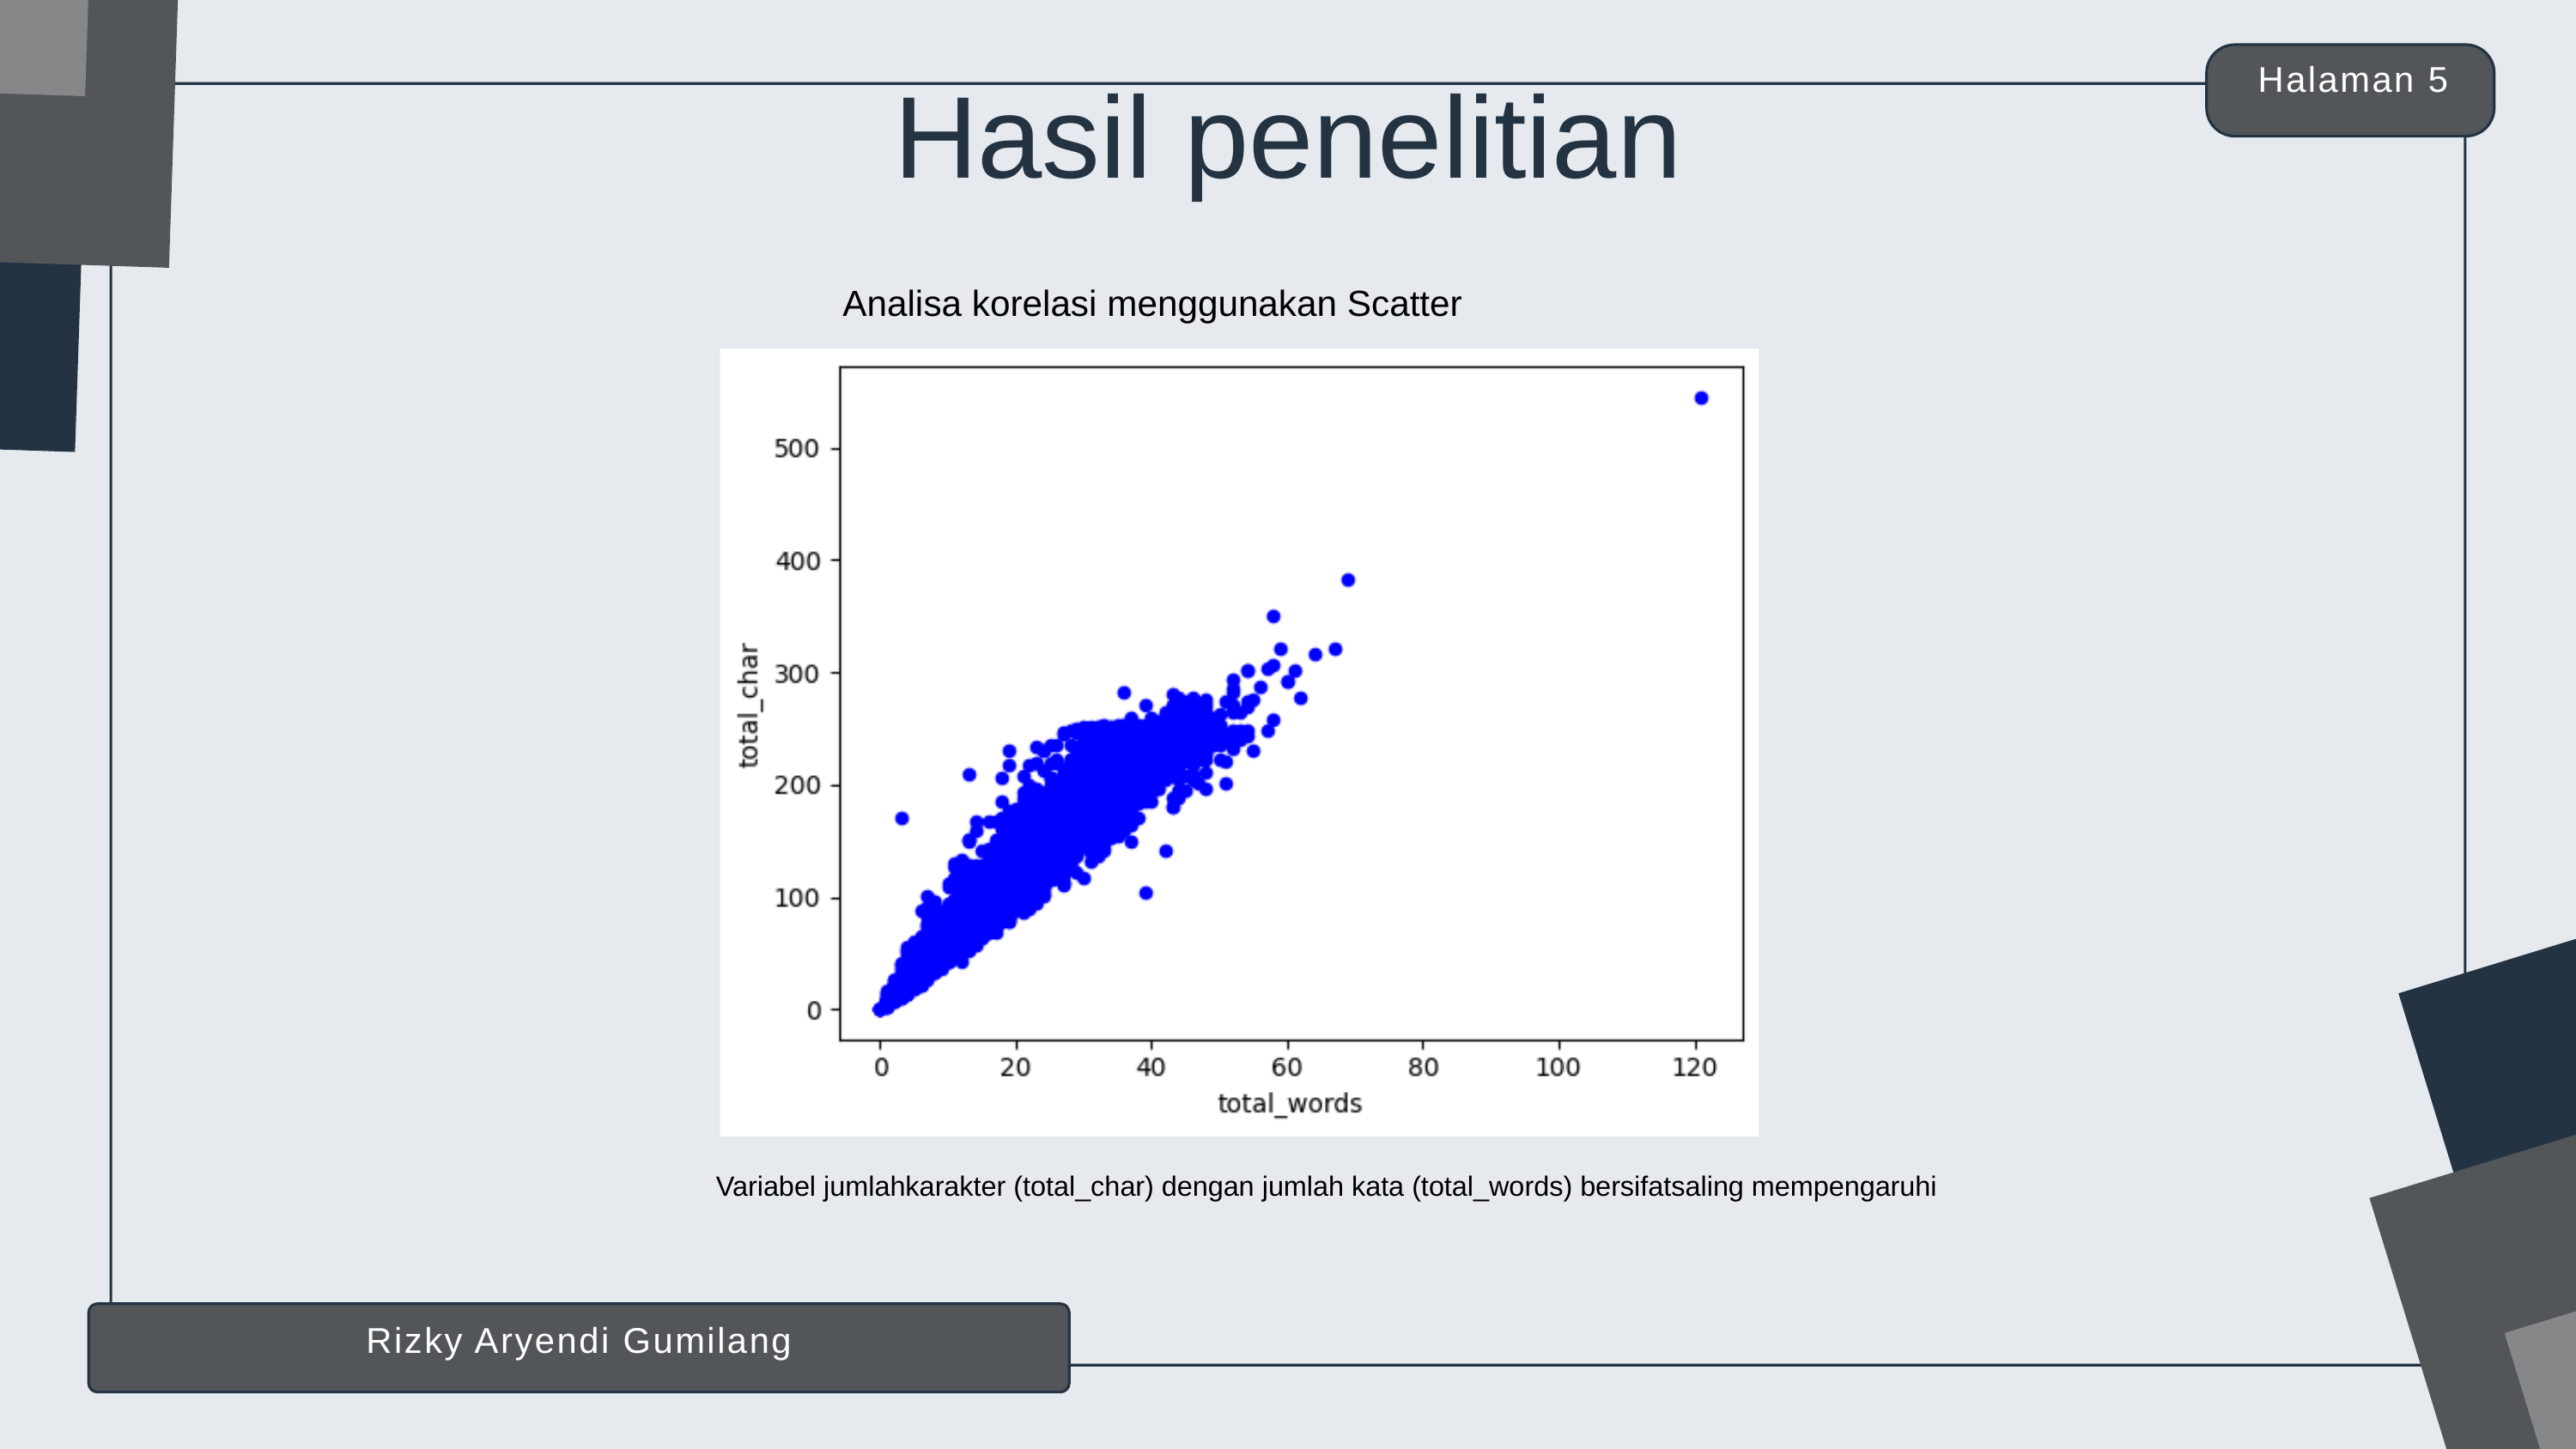

Halaman 5

Hasil penelitian
Analisa korelasi menggunakan Scatter

Variabel jumlahkarakter (total_char) dengan jumlah kata (total_words) bersifatsaling mempengaruhi

Rizky Aryendi Gumilang